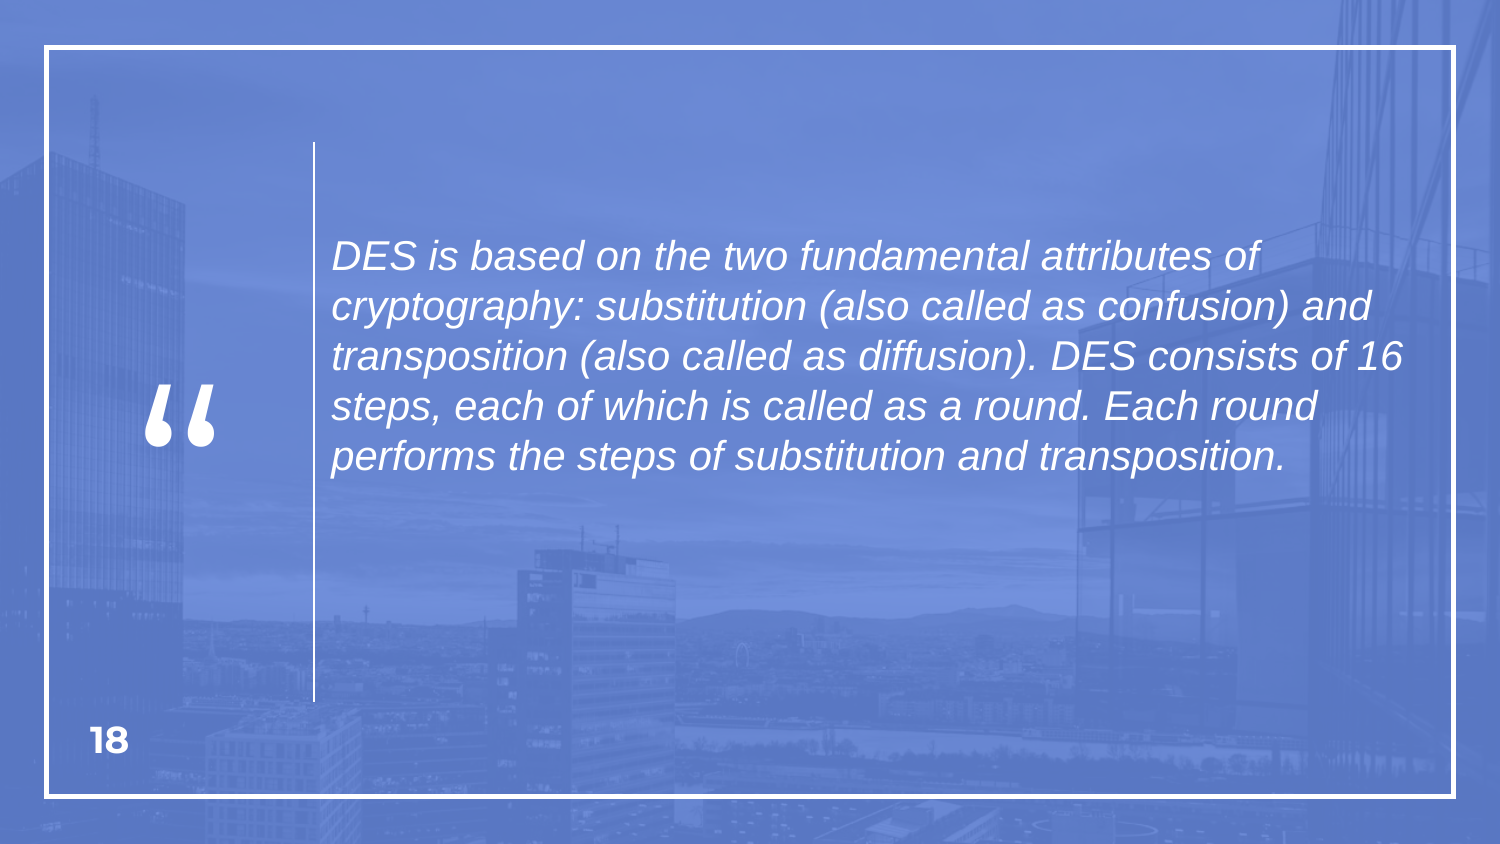

DES is based on the two fundamental attributes of cryptography: substitution (also called as confusion) and transposition (also called as diffusion). DES consists of 16 steps, each of which is called as a round. Each round performs the steps of substitution and transposition.
18